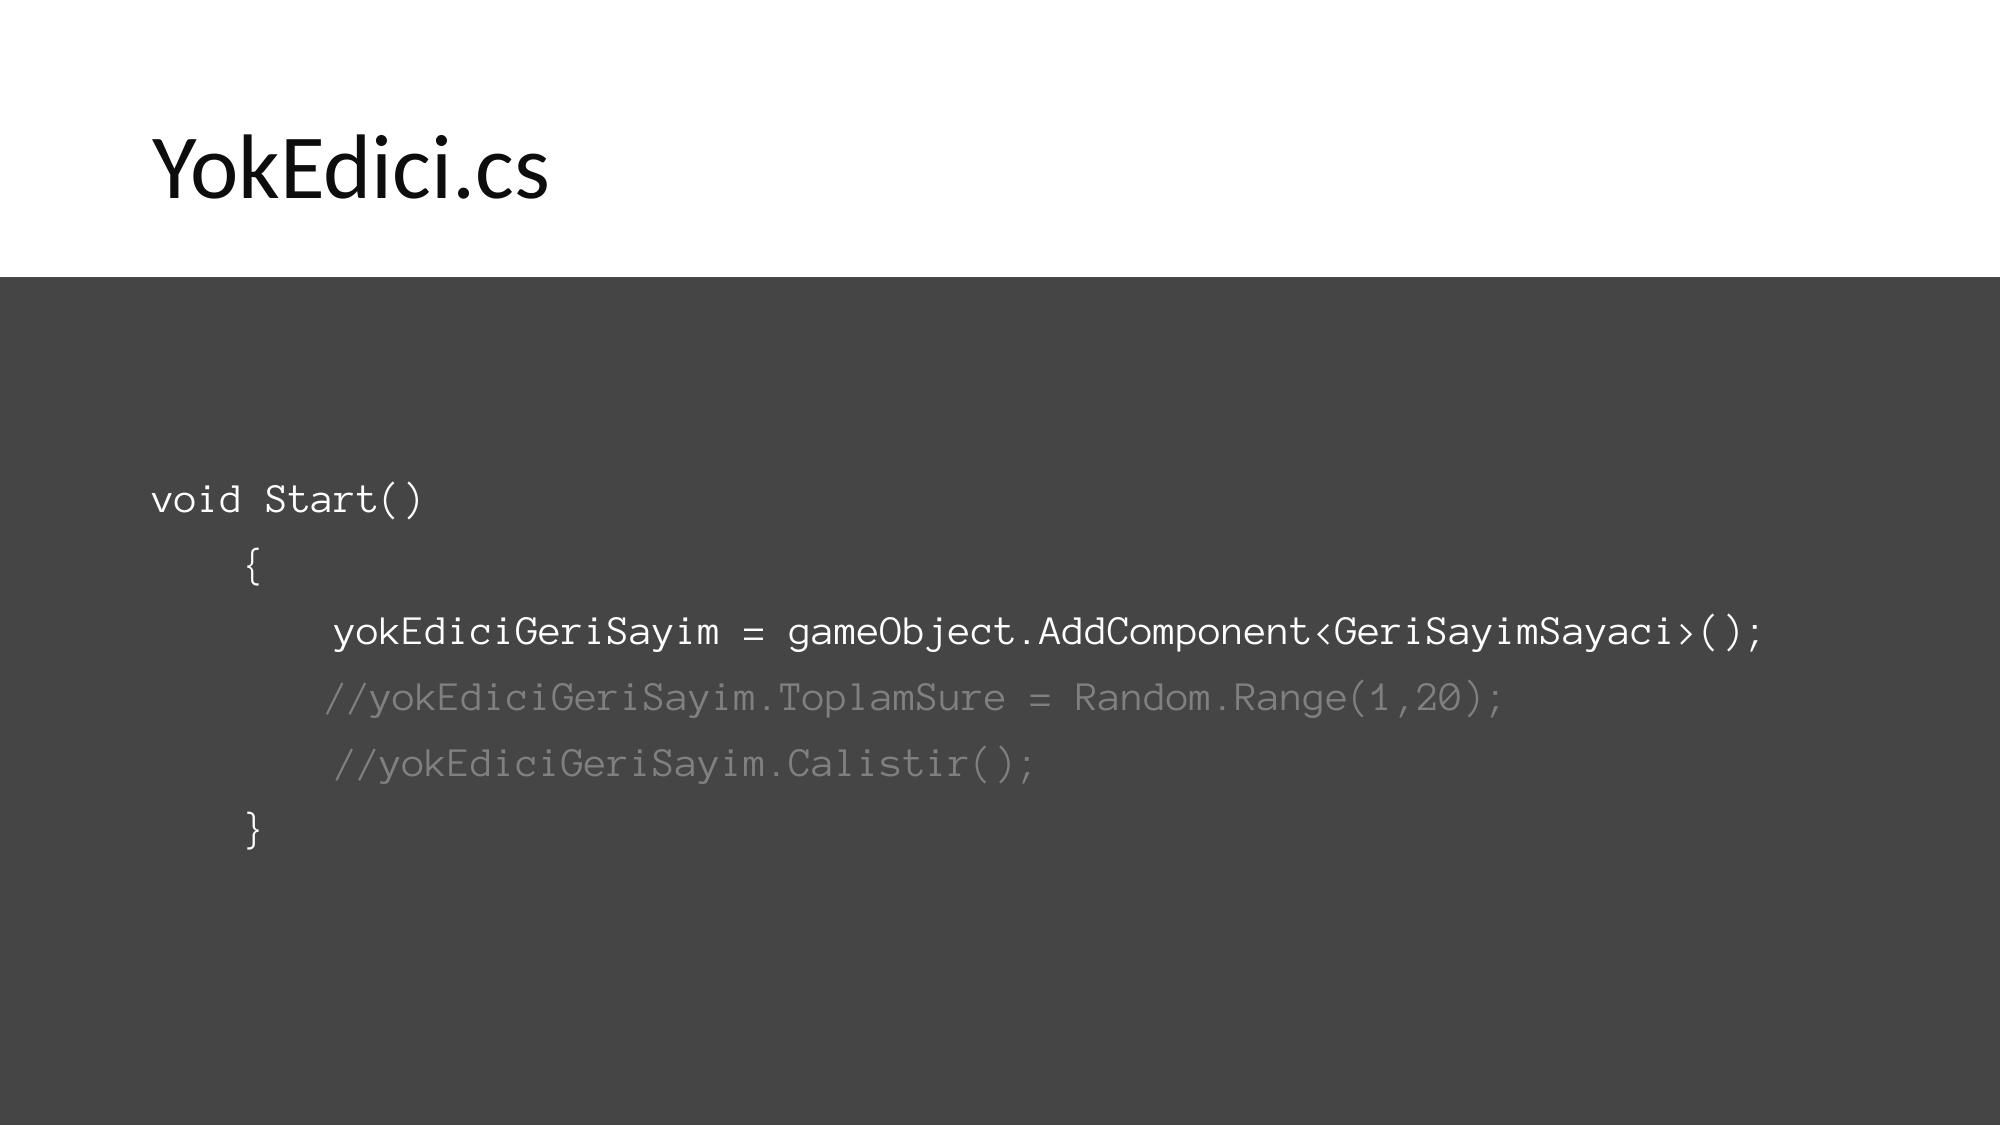

# YokEdici.cs

void Start()
    {
        yokEdiciGeriSayim = gameObject.AddComponent<GeriSayimSayaci>();
	 //yokEdiciGeriSayim.ToplamSure = Random.Range(1,20);
        //yokEdiciGeriSayim.Calistir();
    }